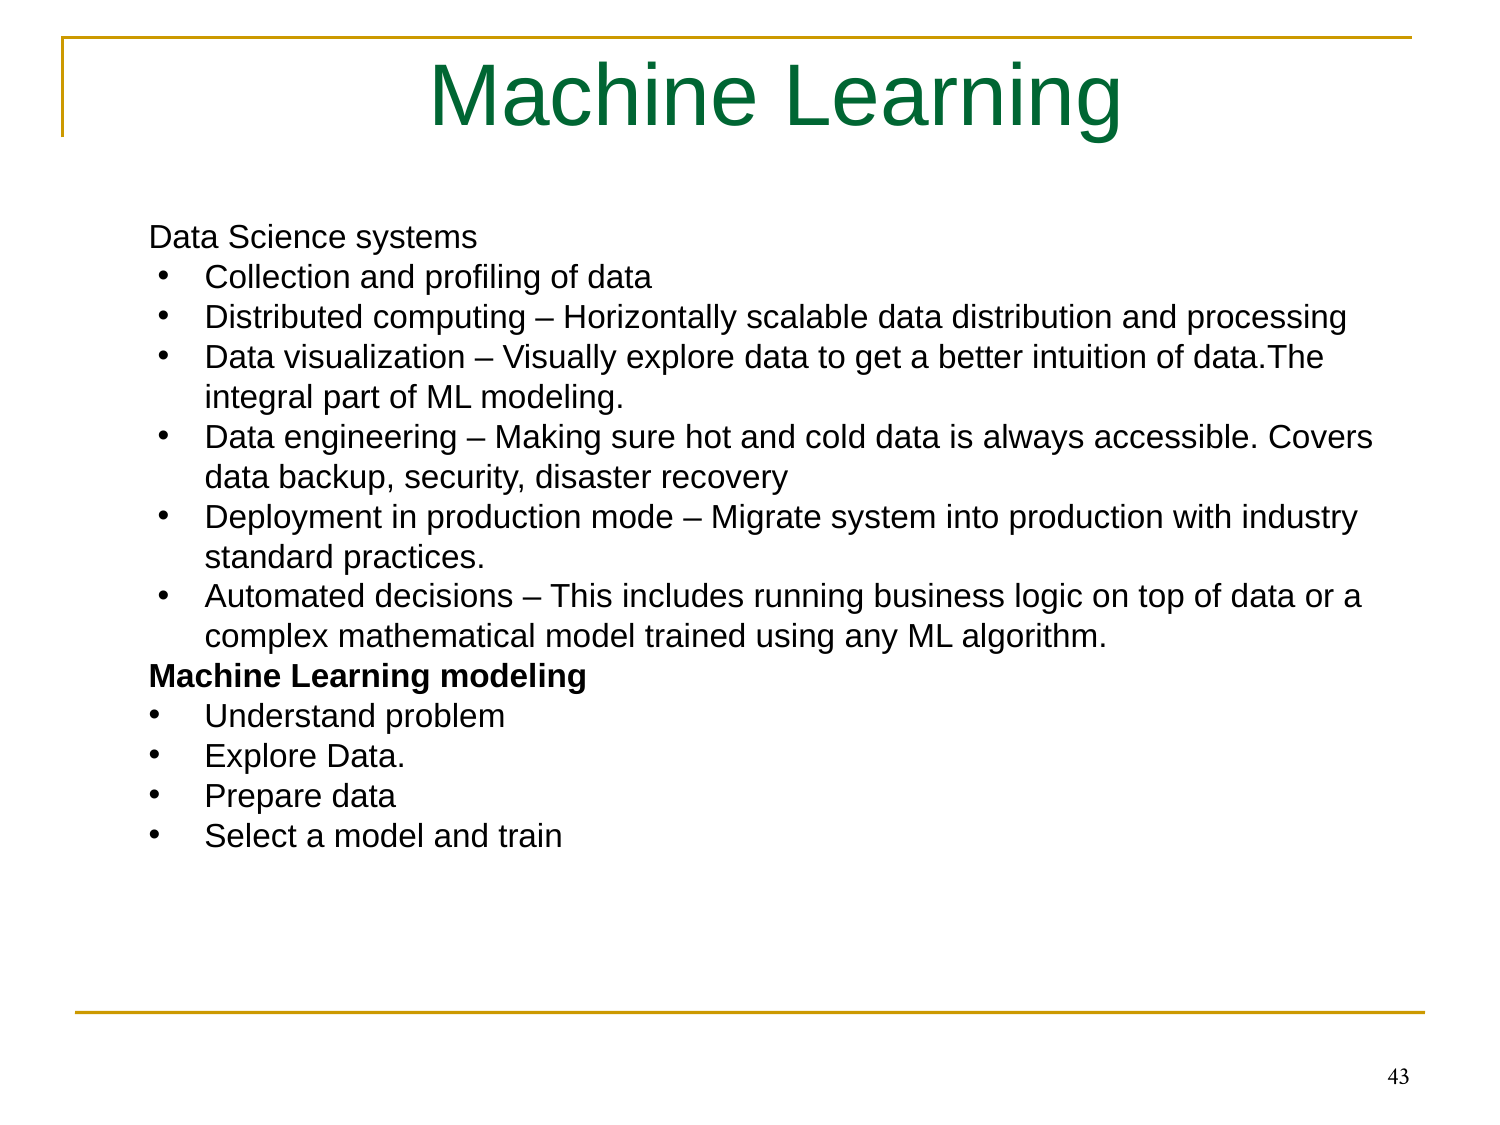

Machine Learning
Data Science systems
Collection and profiling of data
Distributed computing – Horizontally scalable data distribution and processing
Data visualization – Visually explore data to get a better intuition of data.The integral part of ML modeling.
Data engineering – Making sure hot and cold data is always accessible. Covers data backup, security, disaster recovery
Deployment in production mode – Migrate system into production with industry standard practices.
Automated decisions – This includes running business logic on top of data or a complex mathematical model trained using any ML algorithm.
Machine Learning modeling
Understand problem
Explore Data.
Prepare data
Select a model and train
43